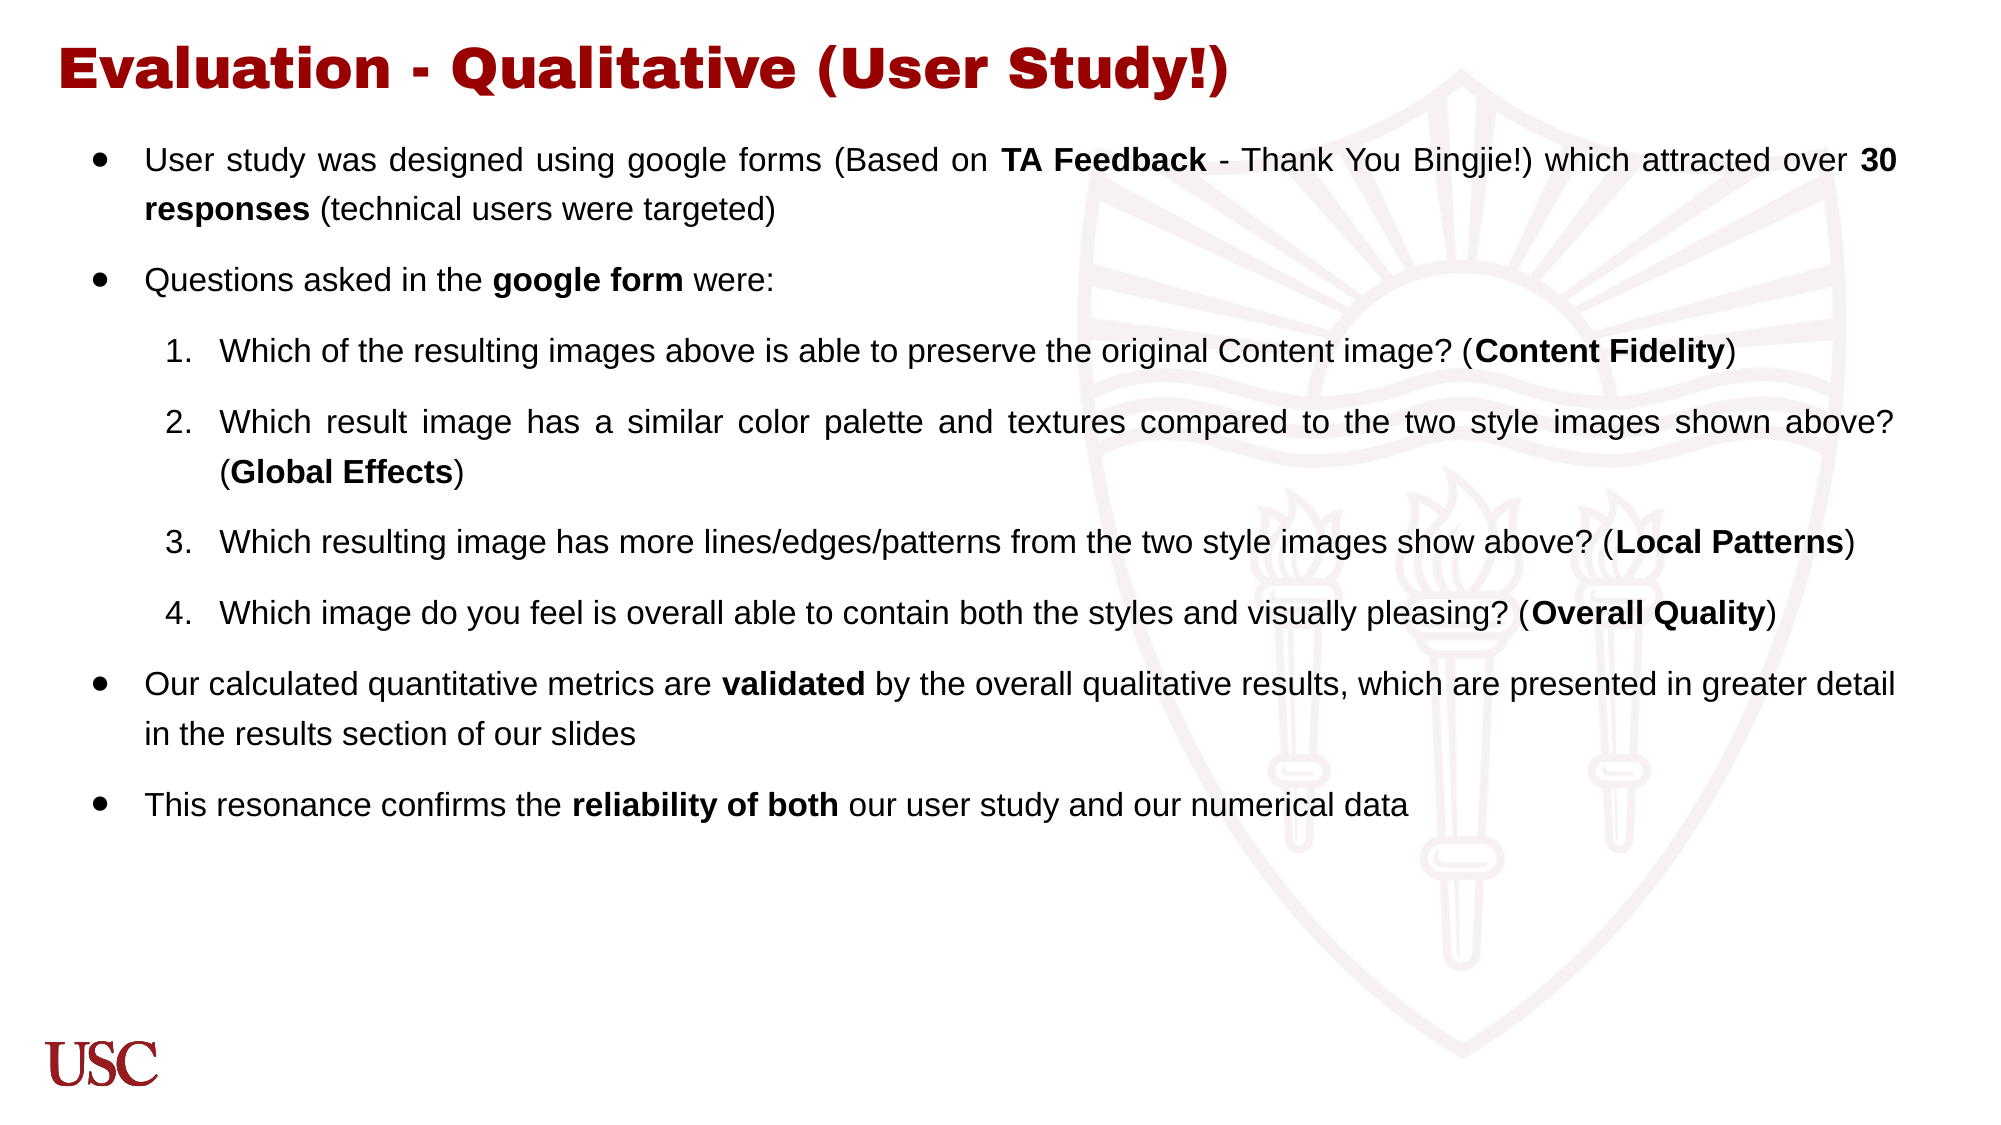

Evaluation - Qualitative (User Study!)
User study was designed using google forms (Based on TA Feedback - Thank You Bingjie!) which attracted over 30 responses (technical users were targeted)
Questions asked in the google form were:
Which of the resulting images above is able to preserve the original Content image? (Content Fidelity)
Which result image has a similar color palette and textures compared to the two style images shown above? (Global Effects)
Which resulting image has more lines/edges/patterns from the two style images show above? (Local Patterns)
Which image do you feel is overall able to contain both the styles and visually pleasing? (Overall Quality)
Our calculated quantitative metrics are validated by the overall qualitative results, which are presented in greater detail in the results section of our slides
This resonance confirms the reliability of both our user study and our numerical data